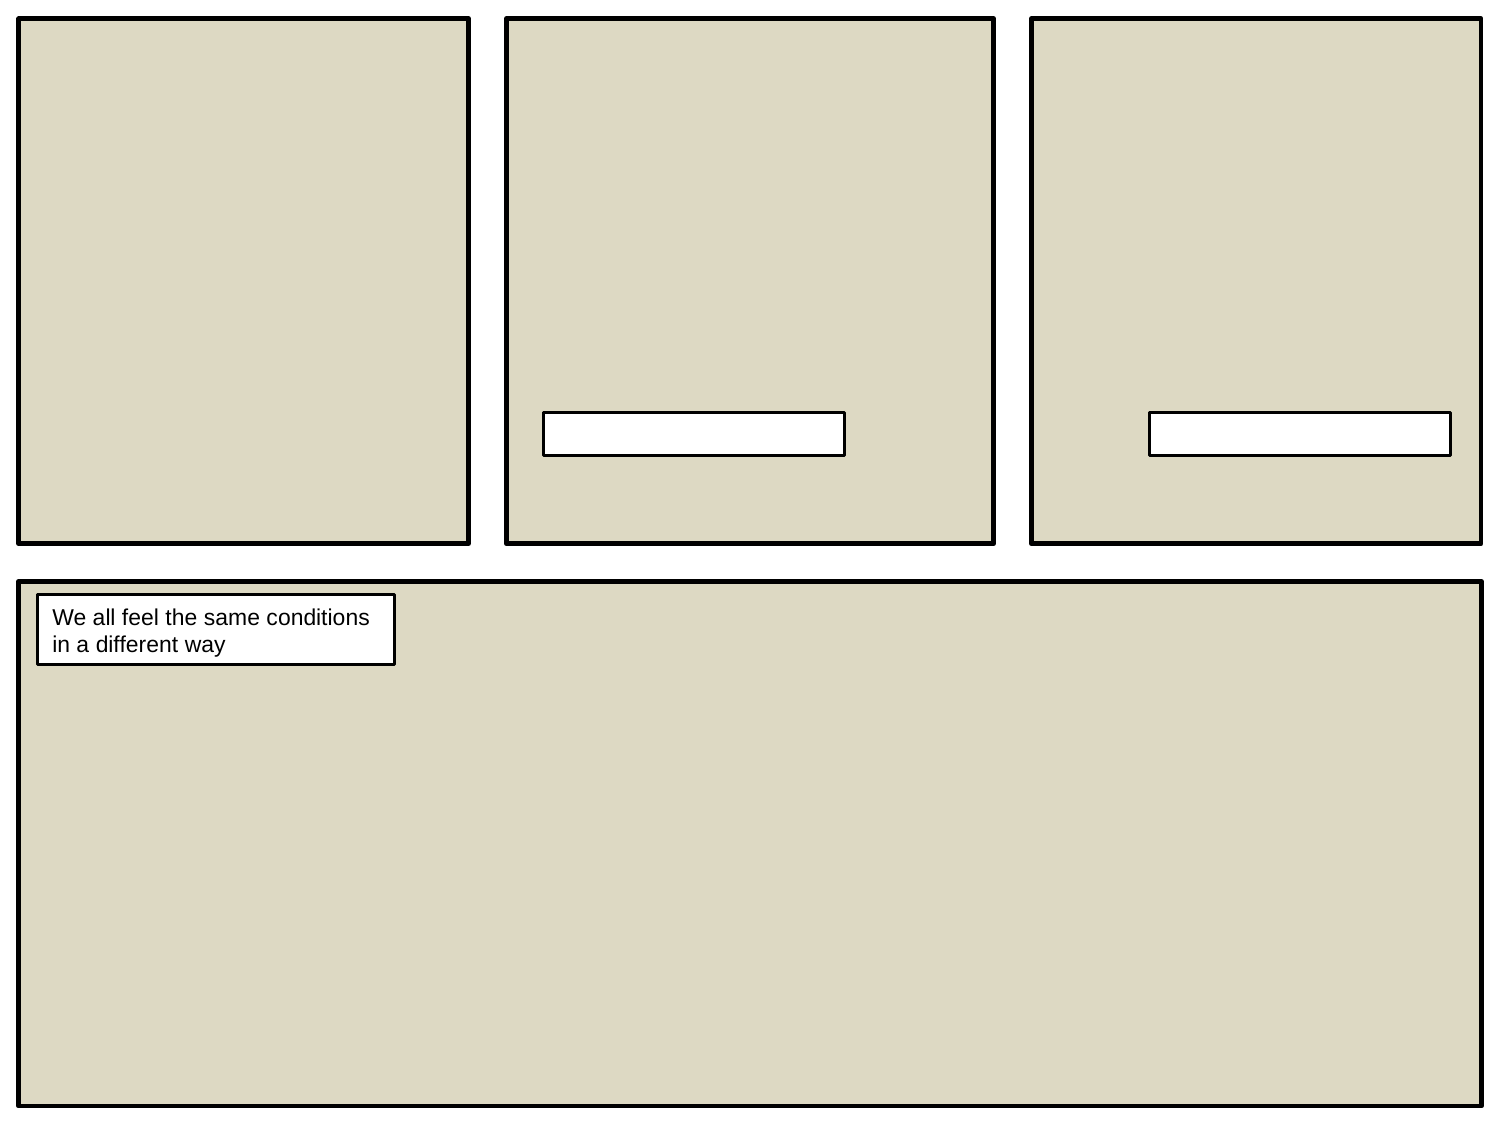

We all feel the same conditions in a different way